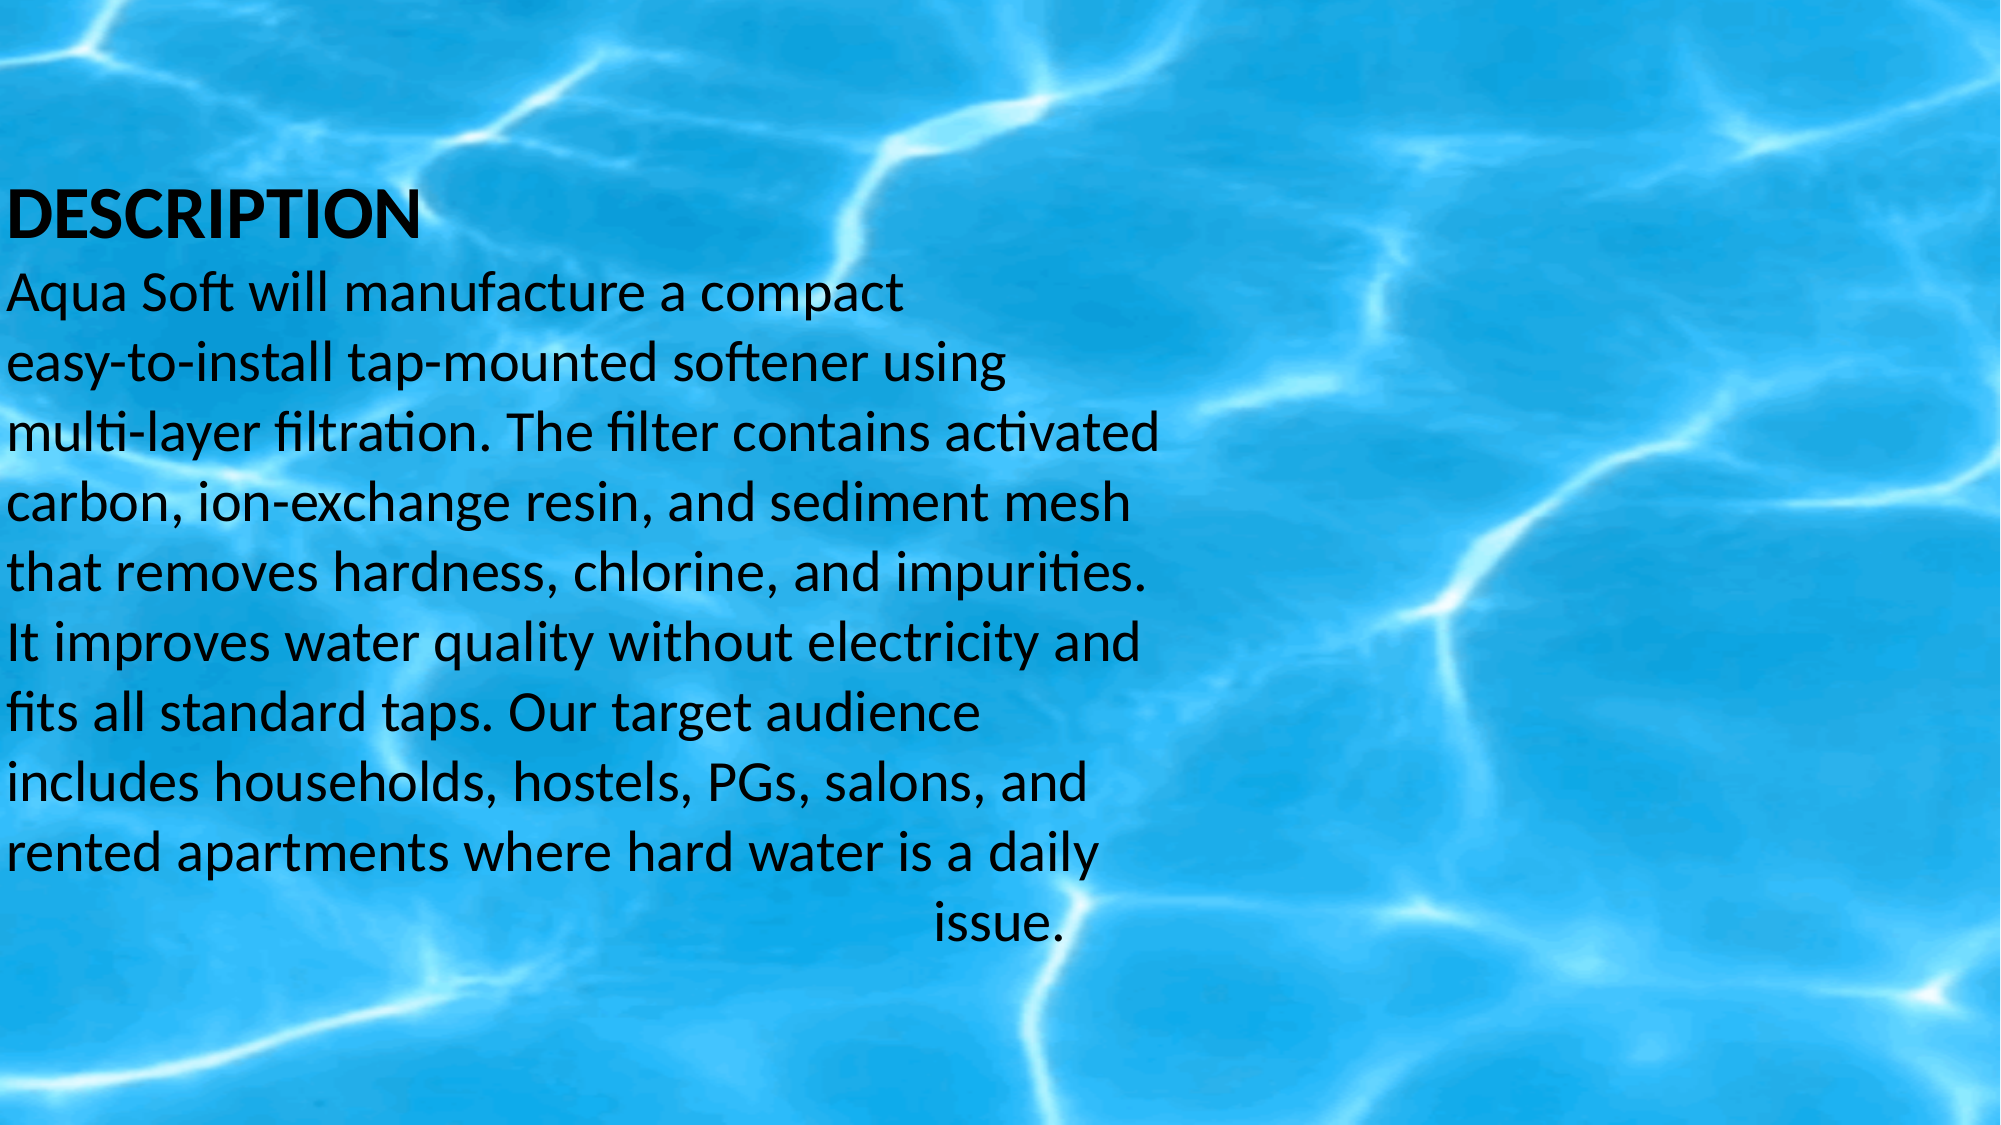

DESCRIPTION
Aqua Soft will manufacture a compact
easy-to-install tap-mounted softener using
multi-layer filtration. The filter contains activated
carbon, ion-exchange resin, and sediment mesh
that removes hardness, chlorine, and impurities.
It improves water quality without electricity and
fits all standard taps. Our target audience
includes households, hostels, PGs, salons, and
rented apartments where hard water is a daily
issue.